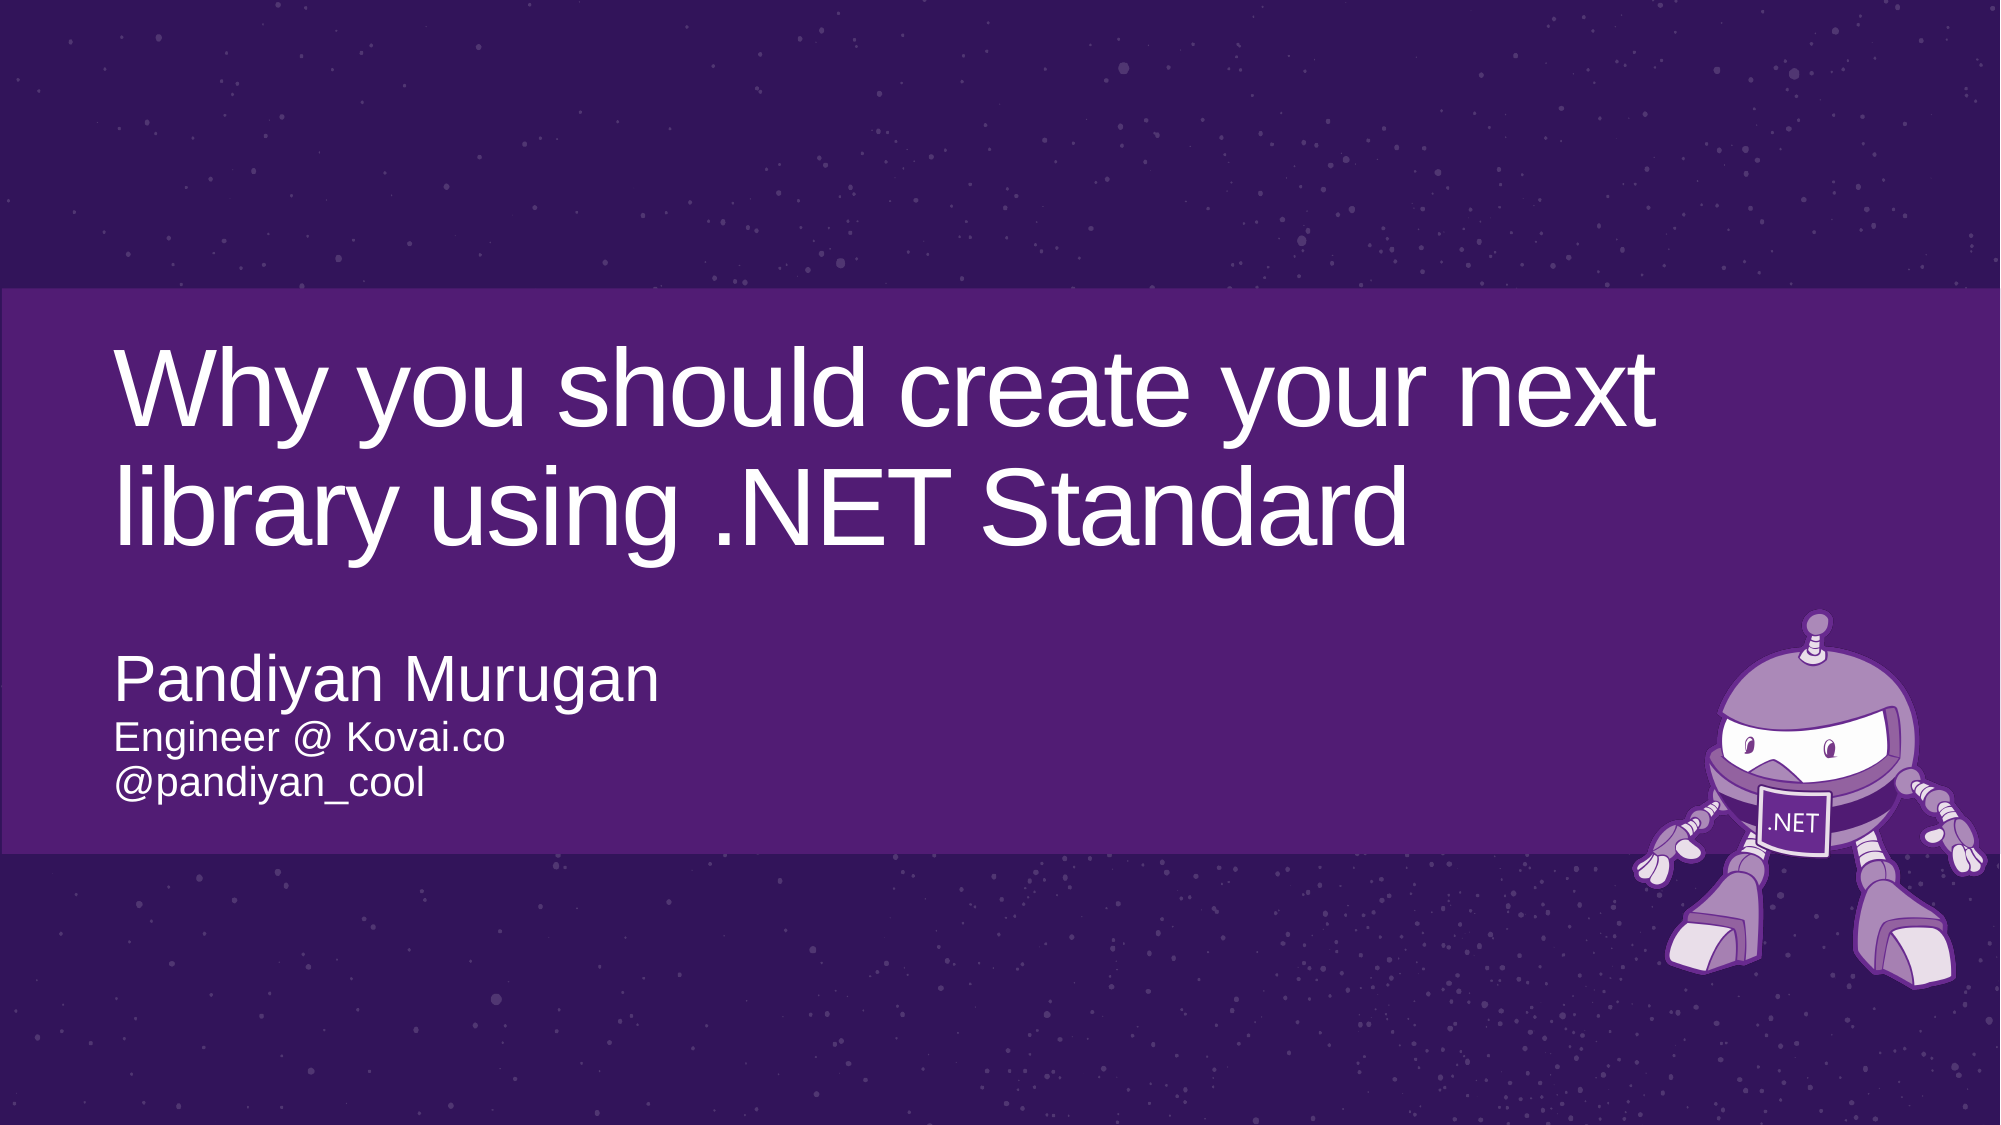

# Why you should create your next library using .NET Standard
Pandiyan Murugan
Engineer @ Kovai.co
@pandiyan_cool